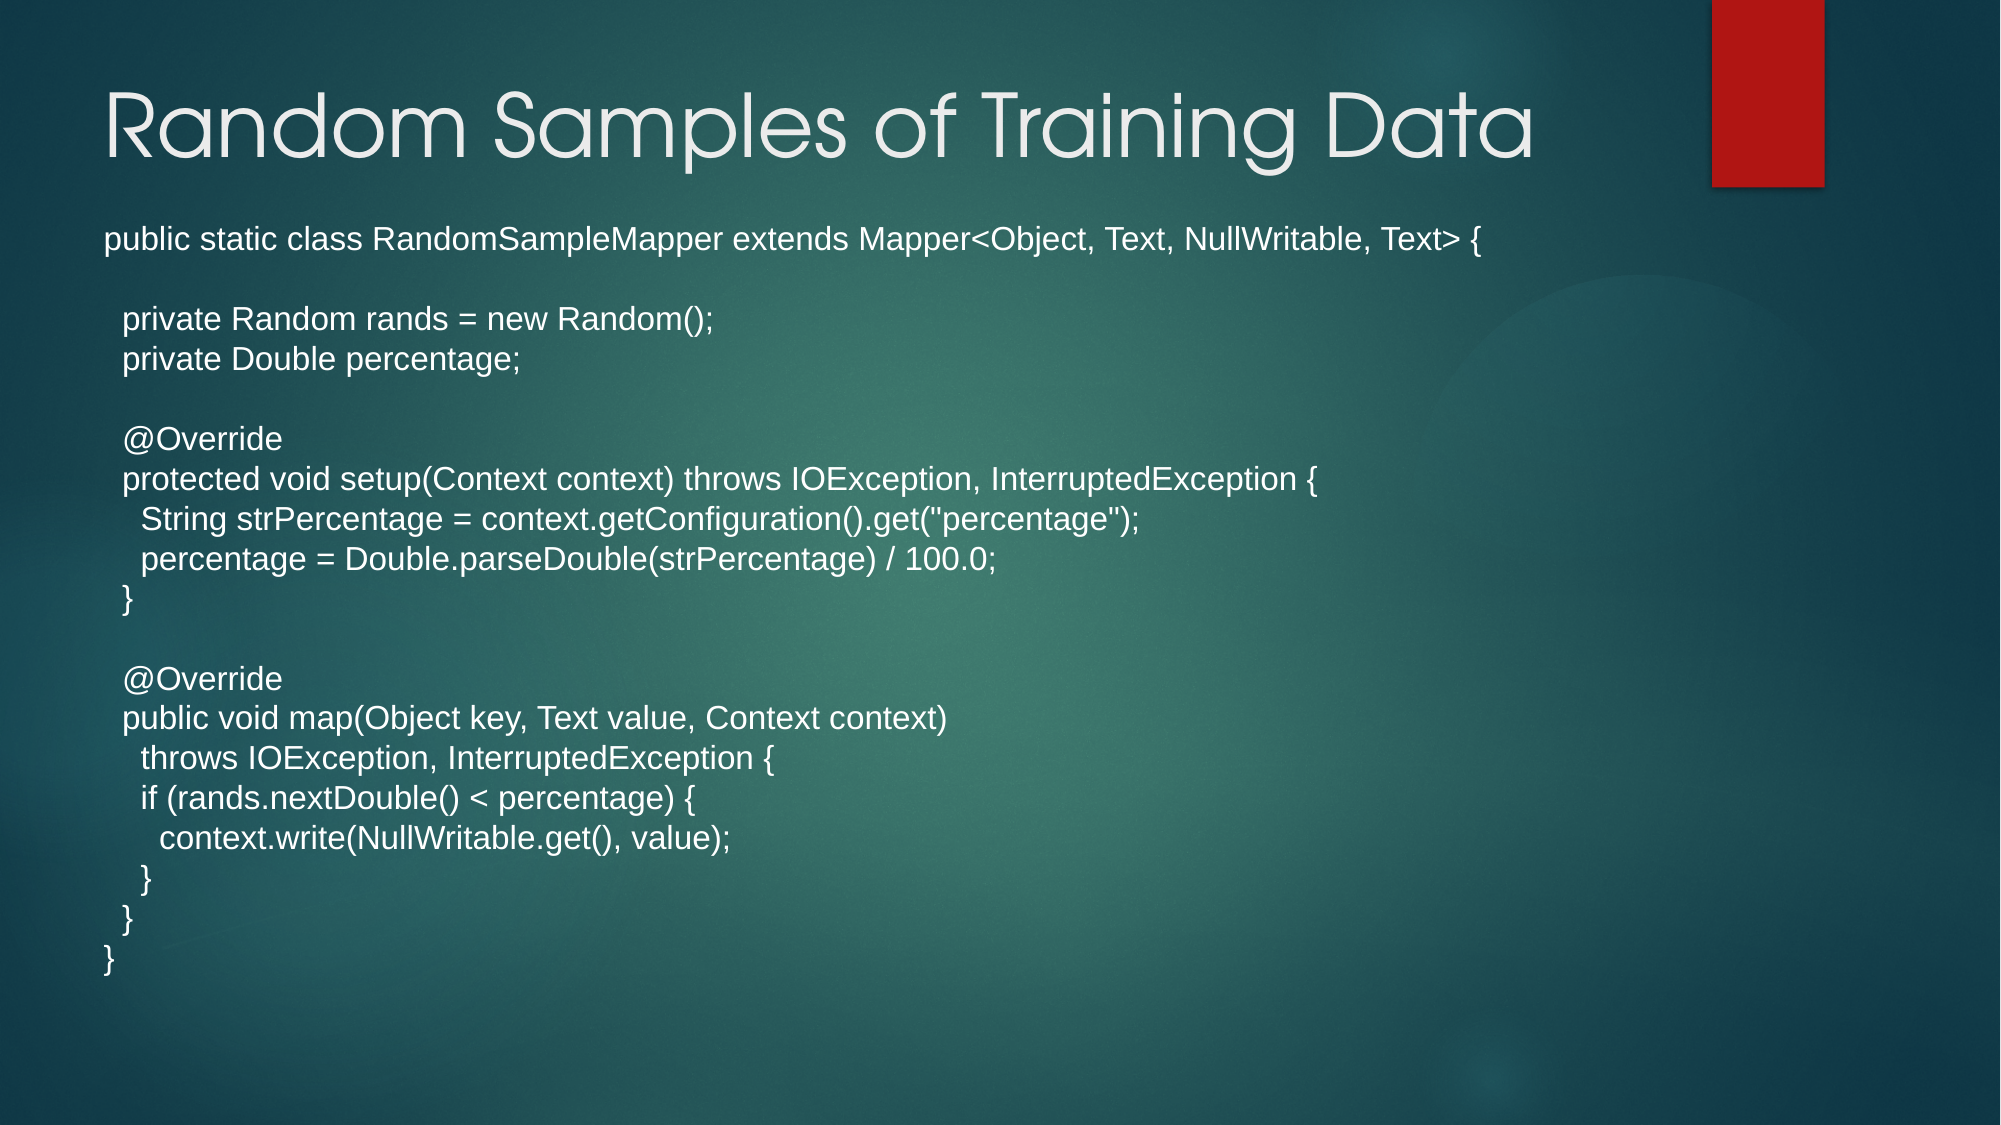

# Random Samples of Training Data
public static class RandomSampleMapper extends Mapper<Object, Text, NullWritable, Text> {

  private Random rands = new Random();
  private Double percentage;

  @Override
  protected void setup(Context context) throws IOException, InterruptedException {
    String strPercentage = context.getConfiguration().get("percentage");
    percentage = Double.parseDouble(strPercentage) / 100.0;
  }

  @Override
  public void map(Object key, Text value, Context context)
    throws IOException, InterruptedException {
    if (rands.nextDouble() < percentage) {
      context.write(NullWritable.get(), value);
    }
  }
}